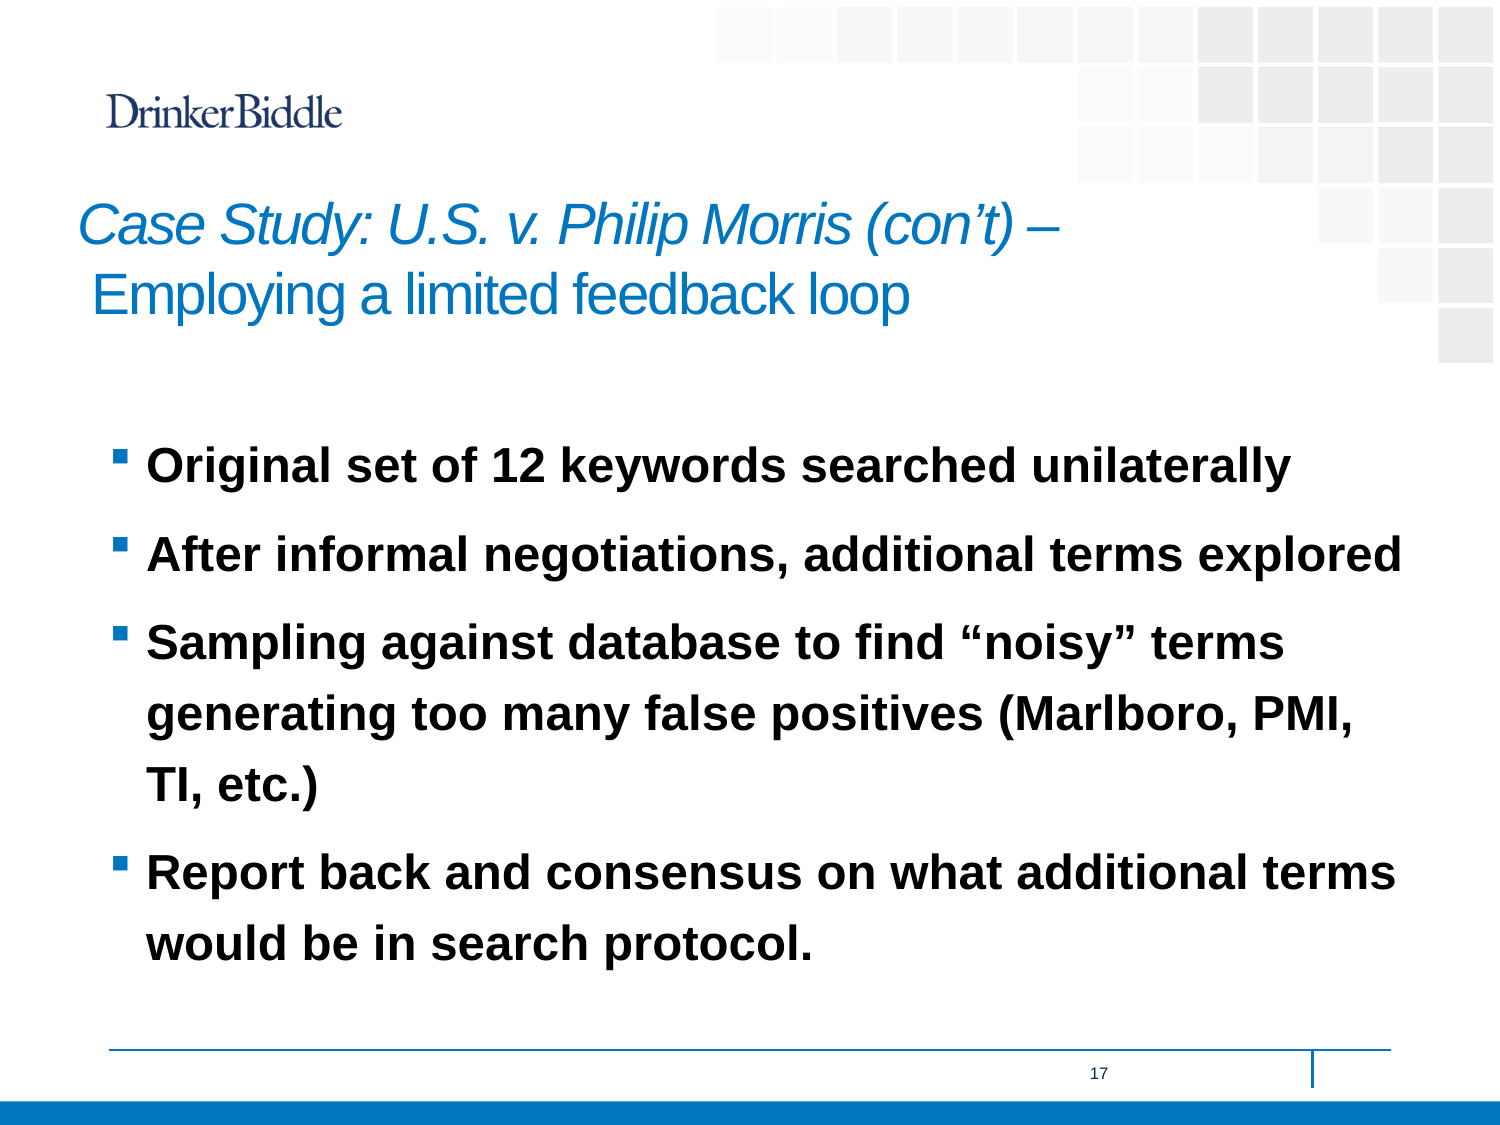

# Case Study: U.S. v. Philip Morris (con’t) – Employing a limited feedback loop

Original set of 12 keywords searched unilaterally
After informal negotiations, additional terms explored
Sampling against database to find “noisy” terms generating too many false positives (Marlboro, PMI, TI, etc.)
Report back and consensus on what additional terms would be in search protocol.

17